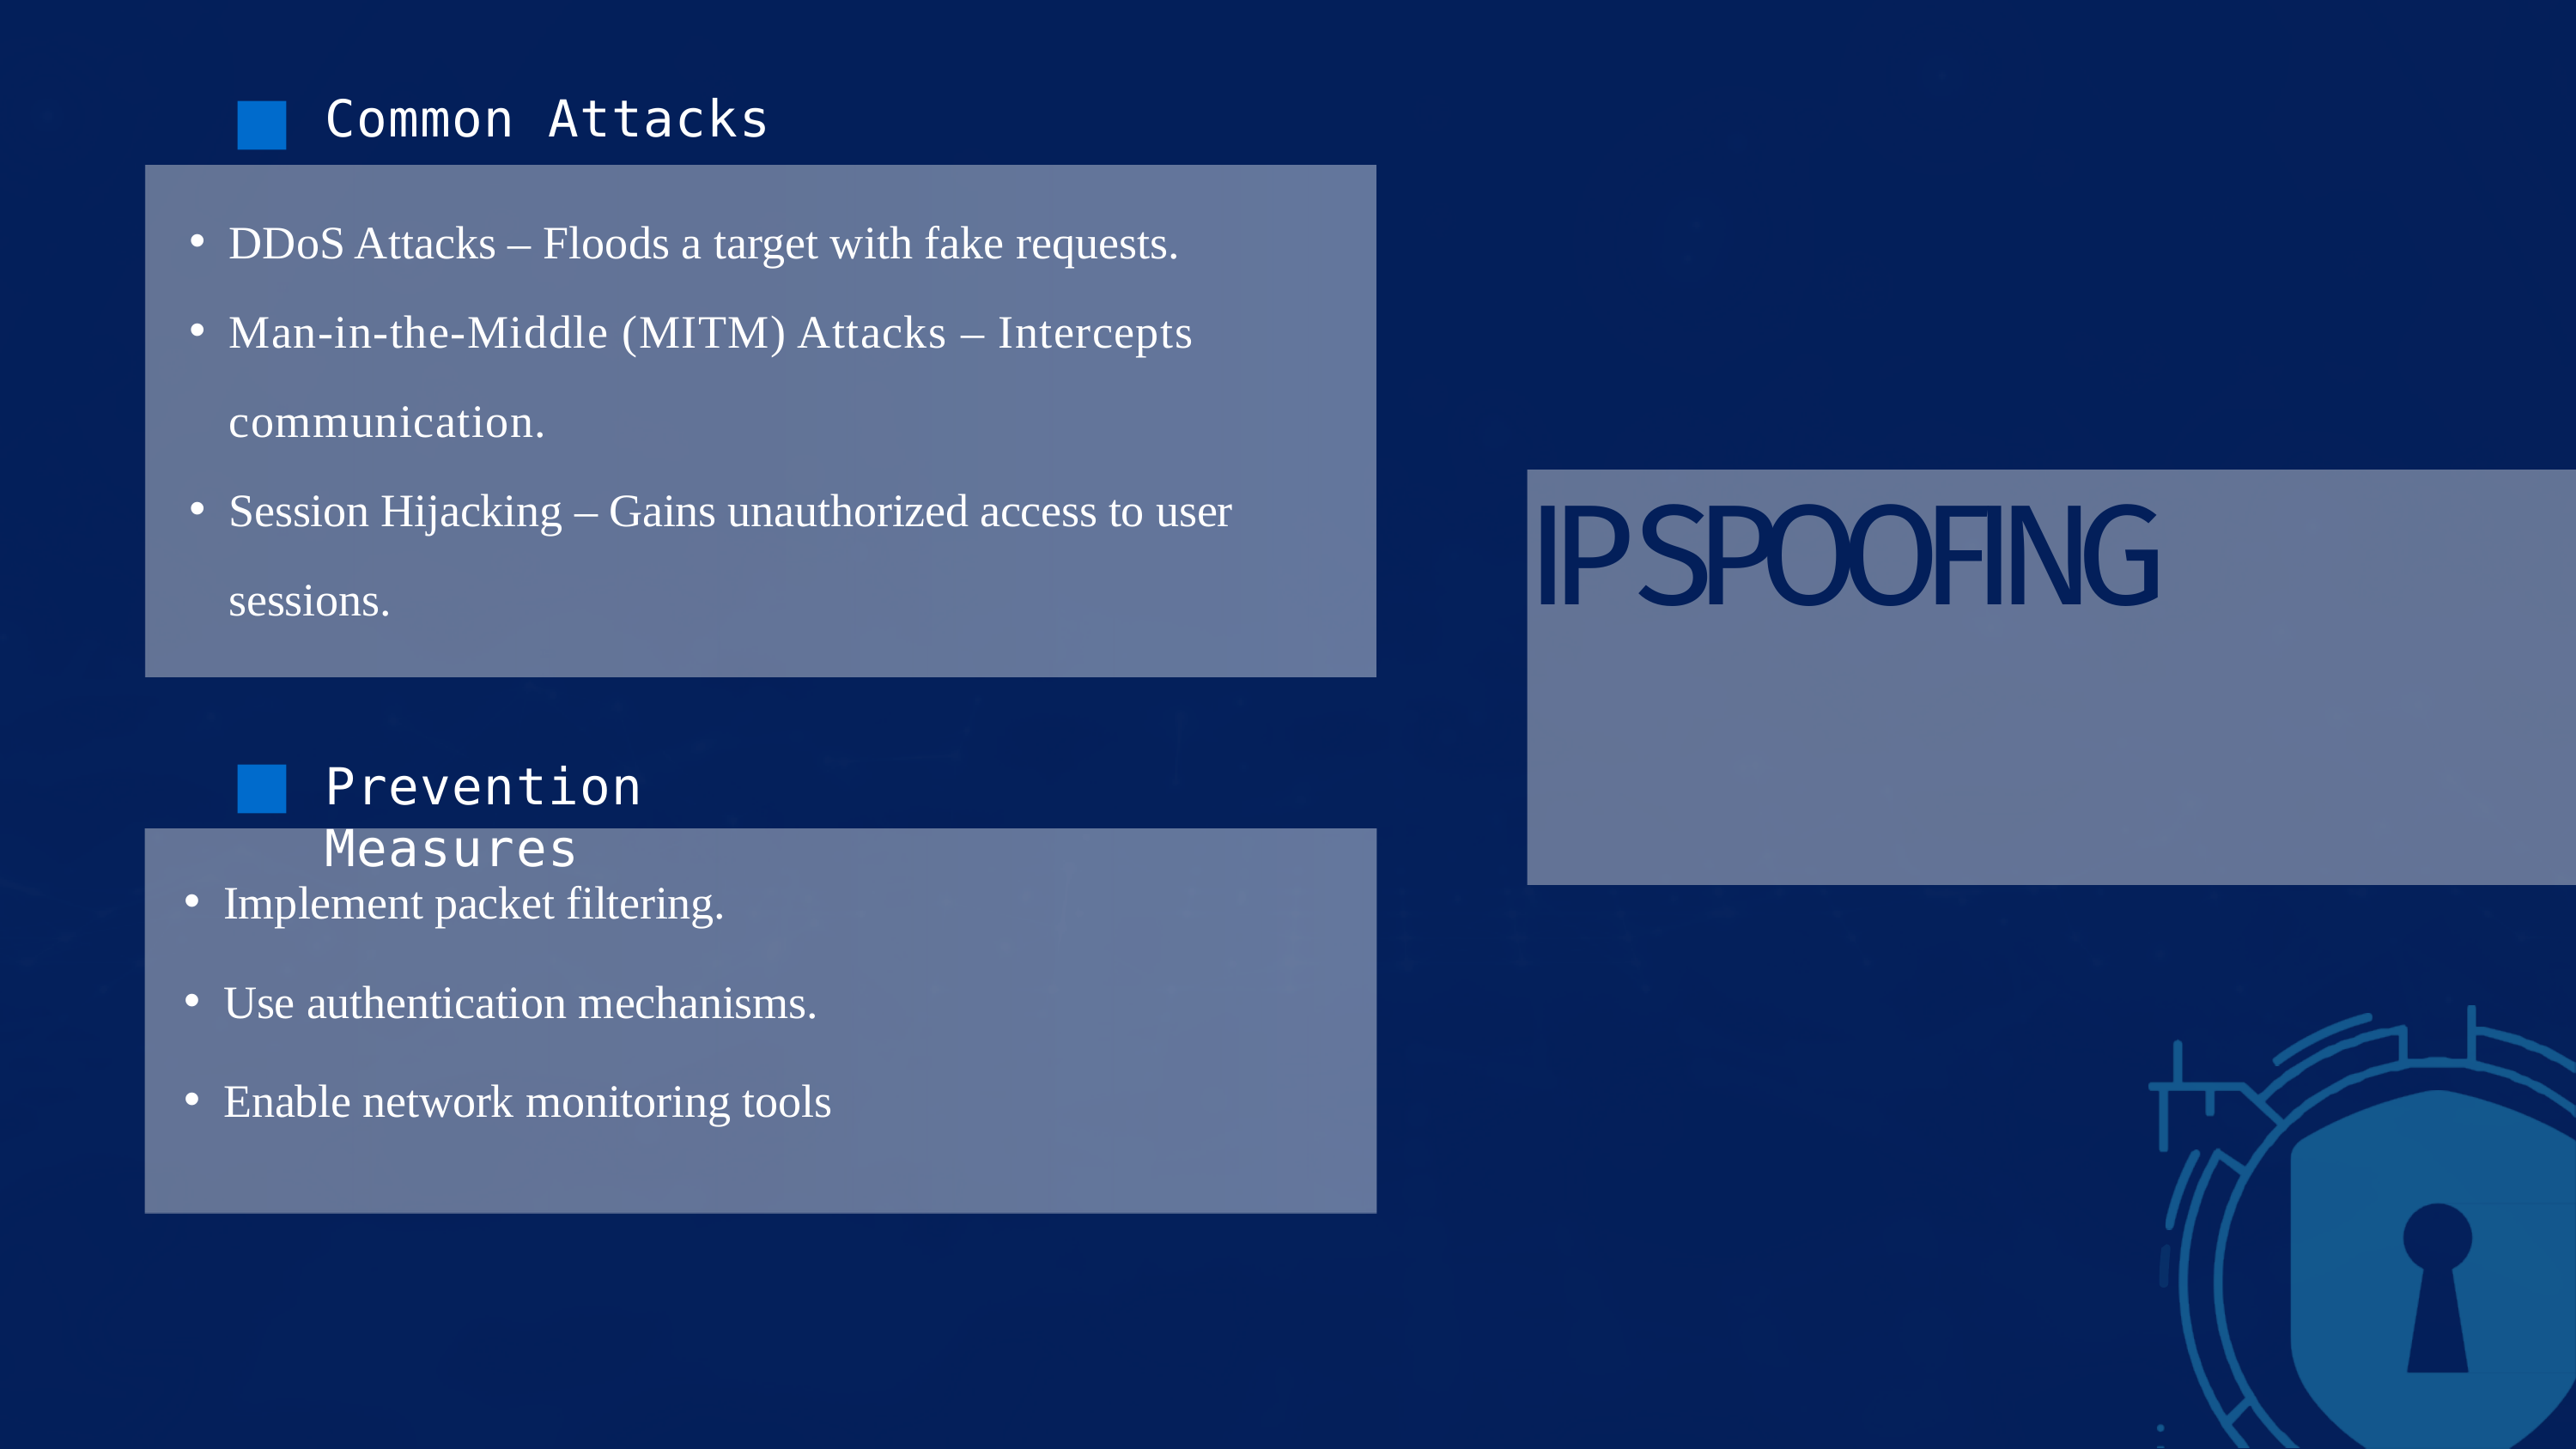

Common Attacks

DDoS Attacks – Floods a target with fake requests.
Man-in-the-Middle (MITM) Attacks – Intercepts communication.
Session Hijacking – Gains unauthorized access to user sessions.

IP SPOOFING

Prevention Measures

Implement packet filtering.
Use authentication mechanisms.
Enable network monitoring tools